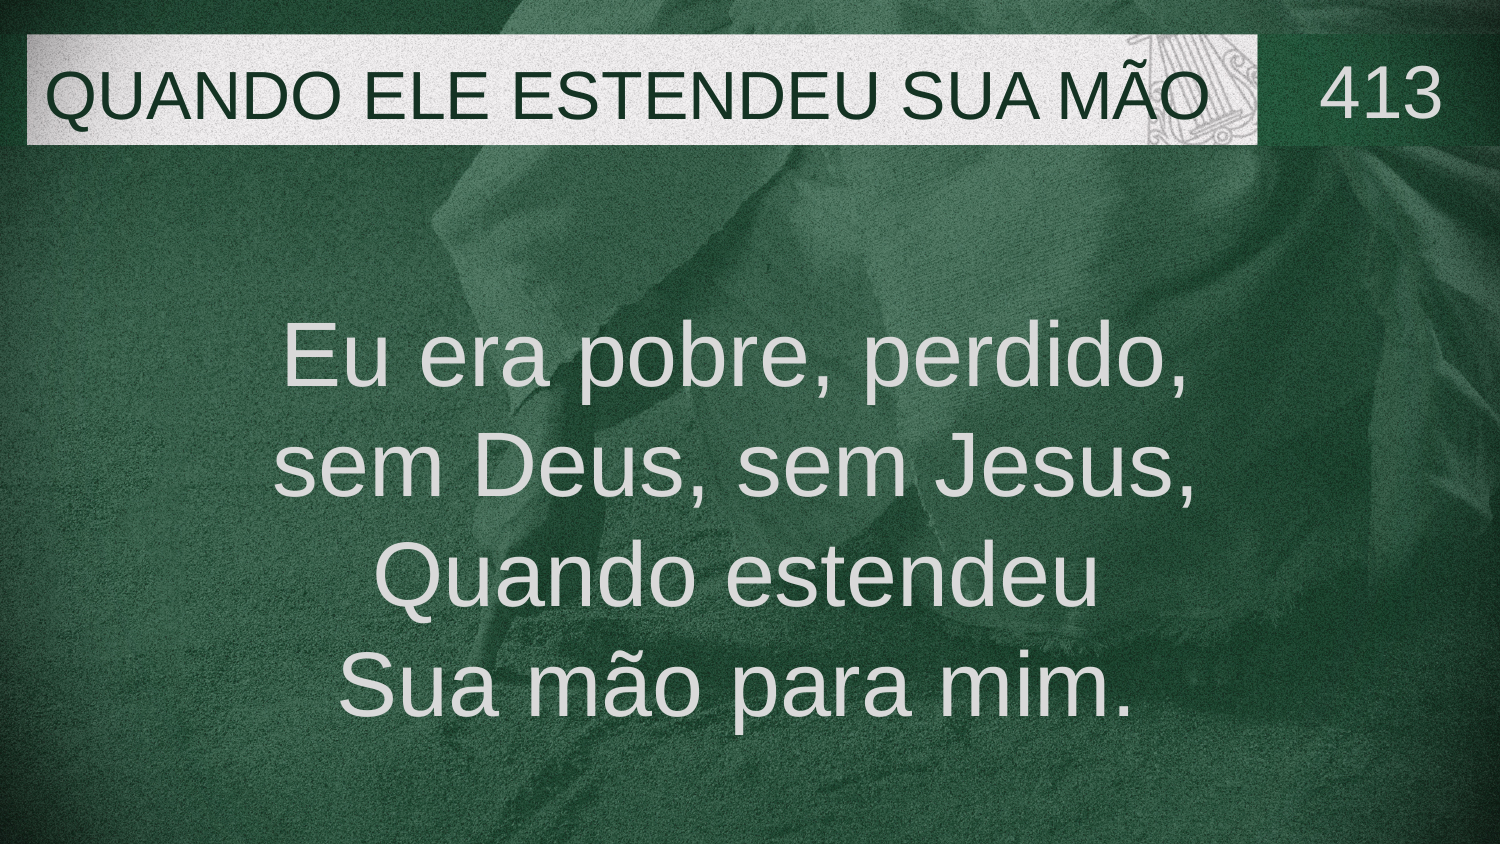

# QUANDO ELE ESTENDEU SUA MÃO
413
Eu era pobre, perdido,
sem Deus, sem Jesus,
Quando estendeu
Sua mão para mim.